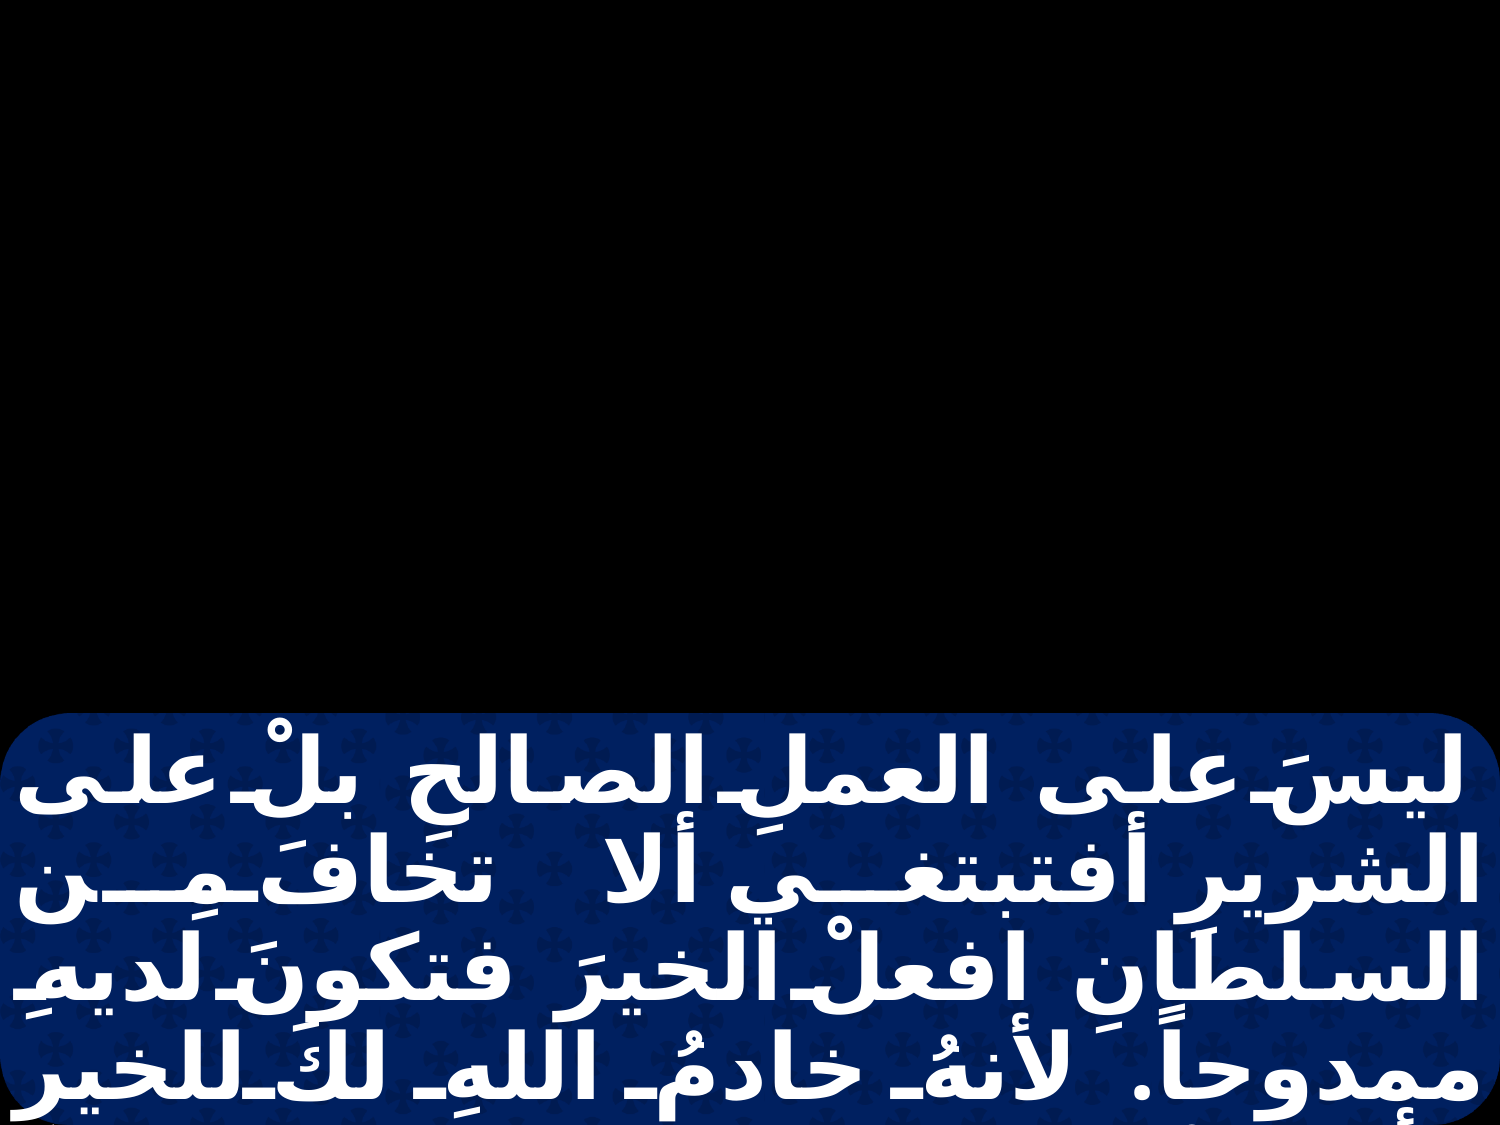

ليسَ على العملِ الصالحِ بلْ على الشريرِ أفتبتغي ألا تخافَ مِن السلطانِ افعلْ الخيرَ فتكونَ لديهِ ممدوحاً. لأنهُ خادمُ اللهِ لكَ للخيرِ فأما إنْ فعلت الشرَ فخف. فإنه لم يتقلدْ السيفَ عَبَثاً لأنهُ خادمُ اللهِ المُنتقمُ الذي